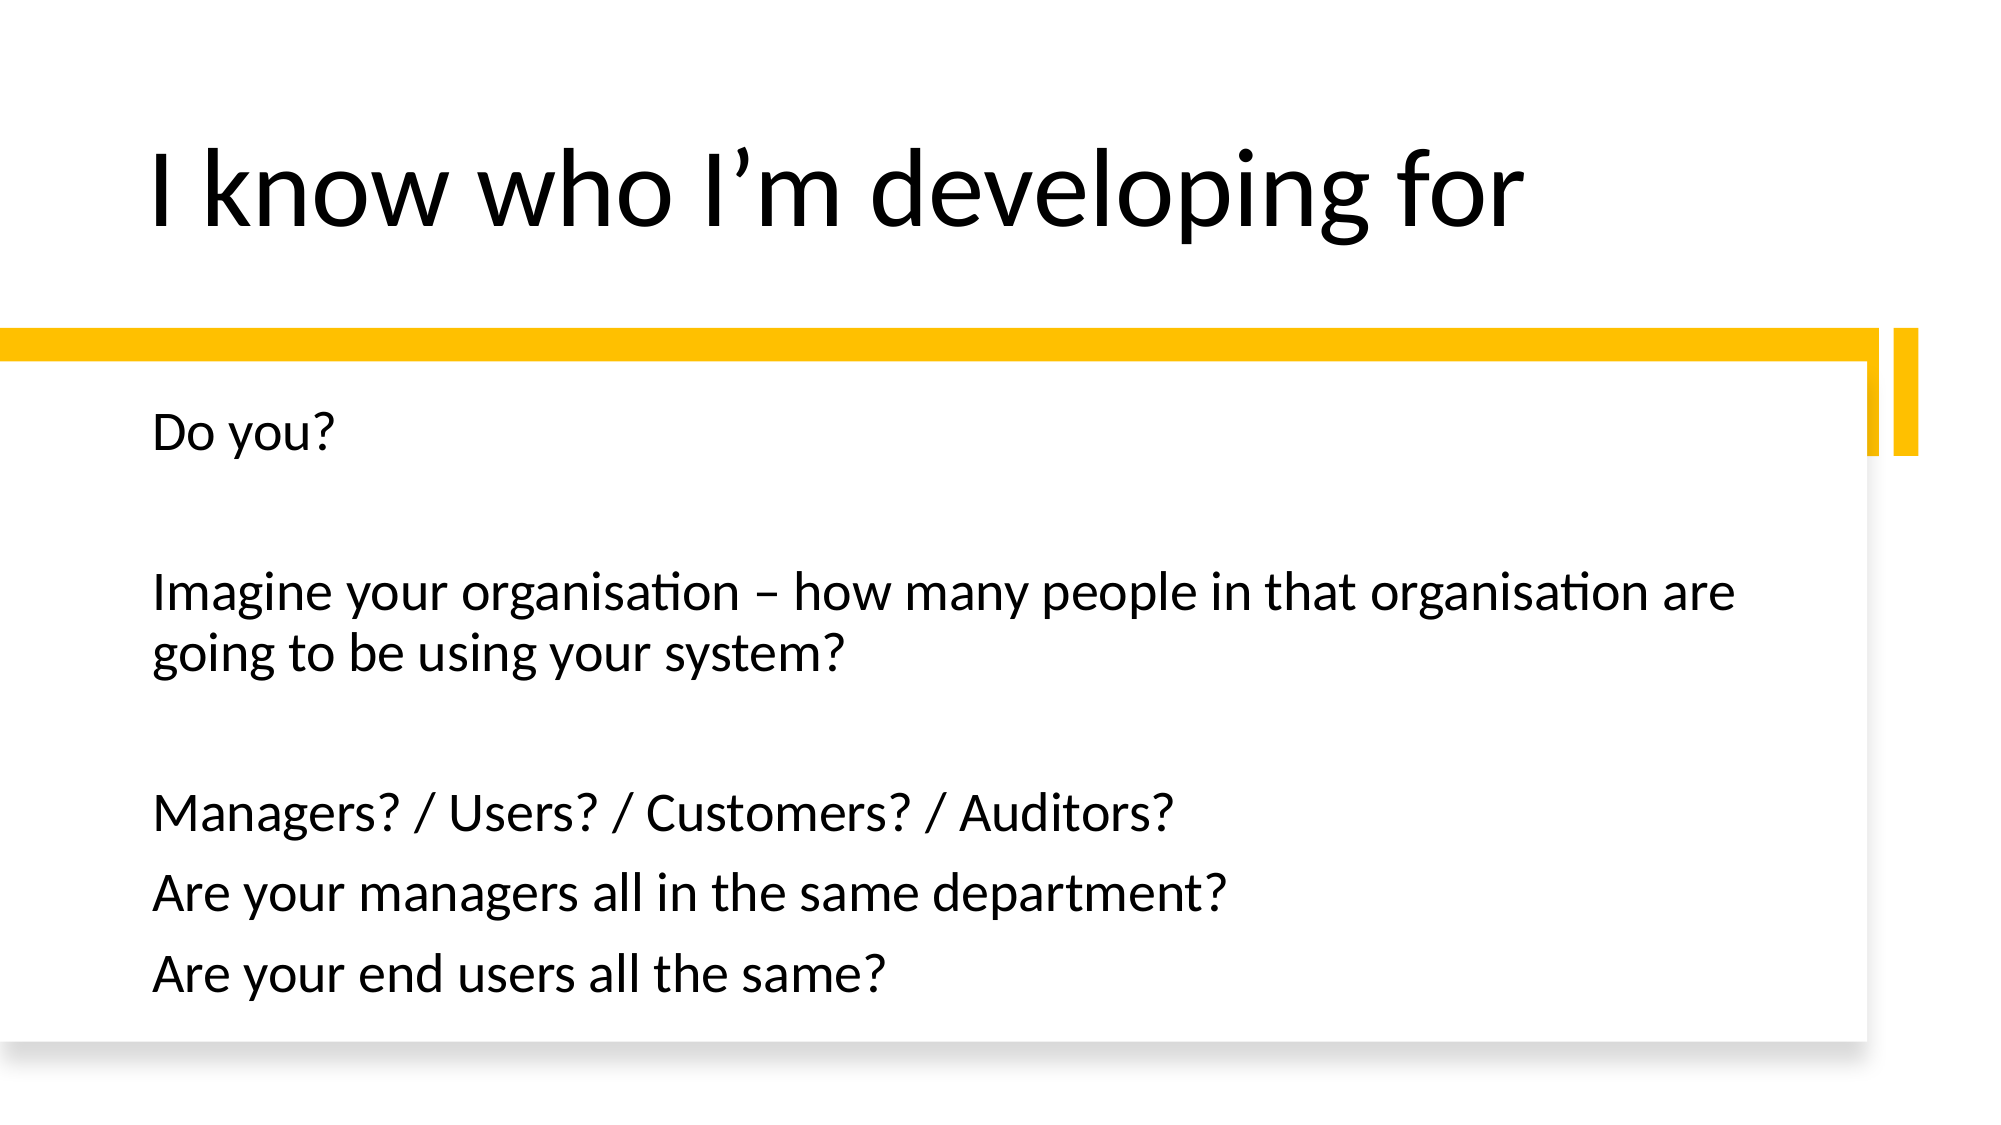

# I know who I’m developing for

Do you?

Imagine your organisation – how many people in that organisation are going to be using your system?

Managers? / Users? / Customers? / Auditors?
Are your managers all in the same department?
Are your end users all the same?